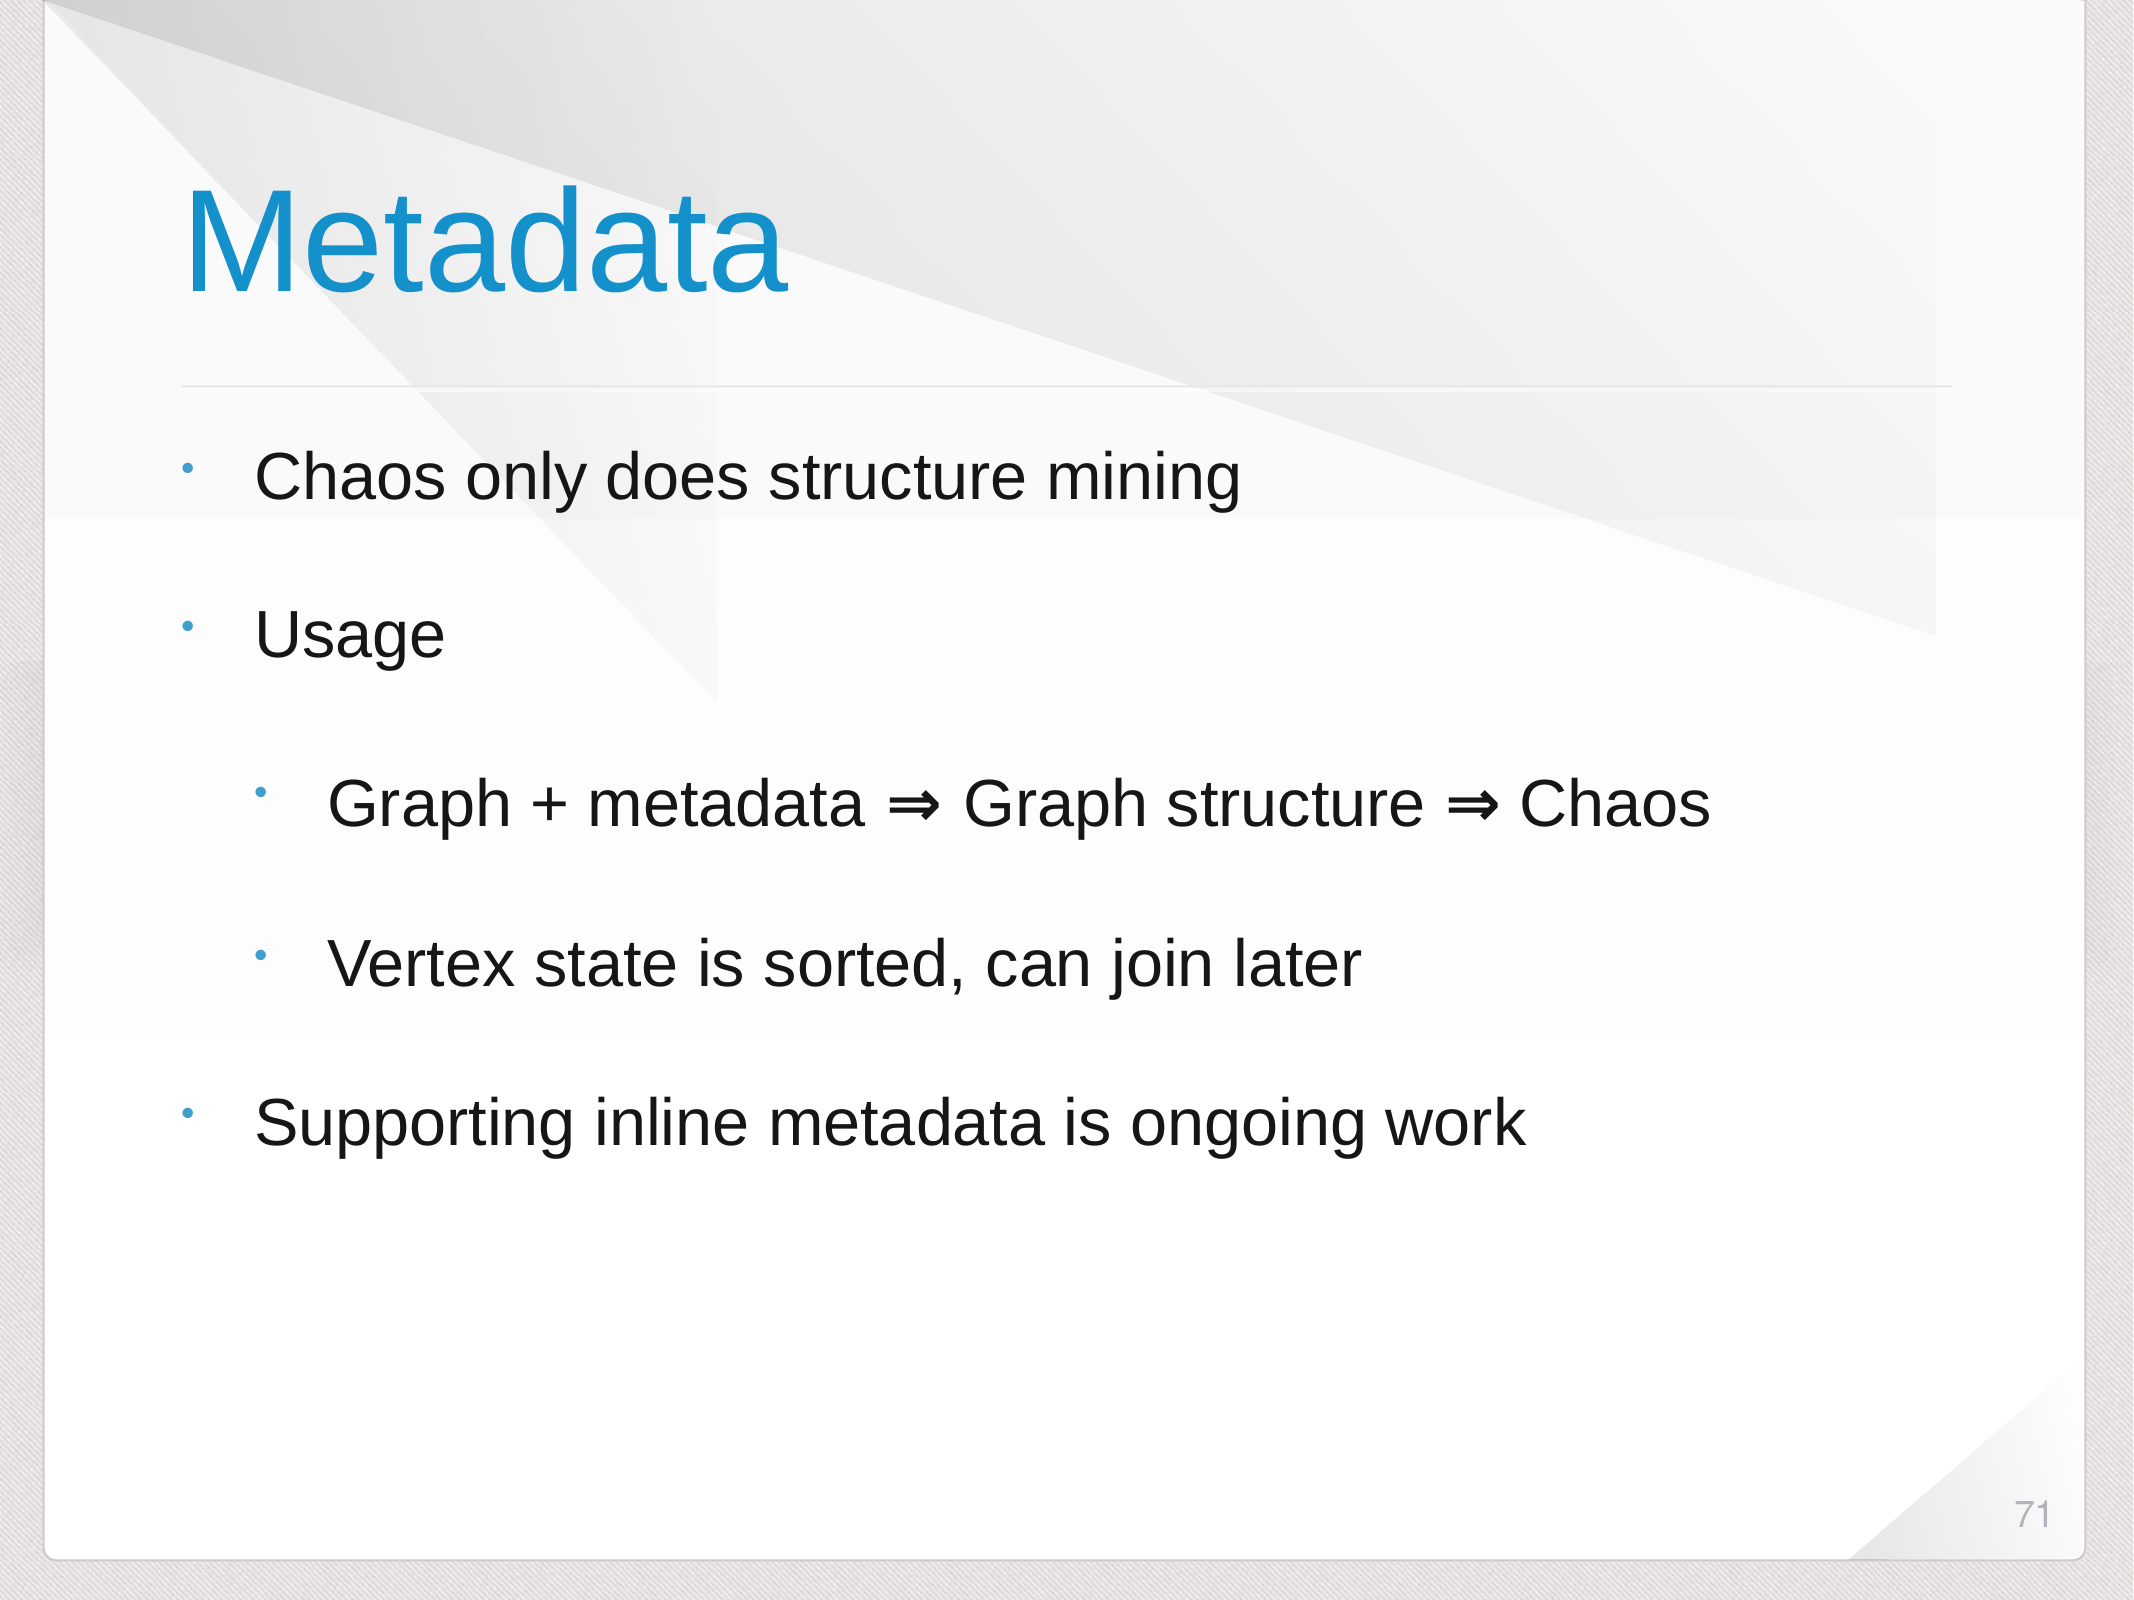

# Metadata
Chaos only does structure mining
Usage
Graph + metadata ⇒ Graph structure ⇒ Chaos
Vertex state is sorted, can join later
Supporting inline metadata is ongoing work
71